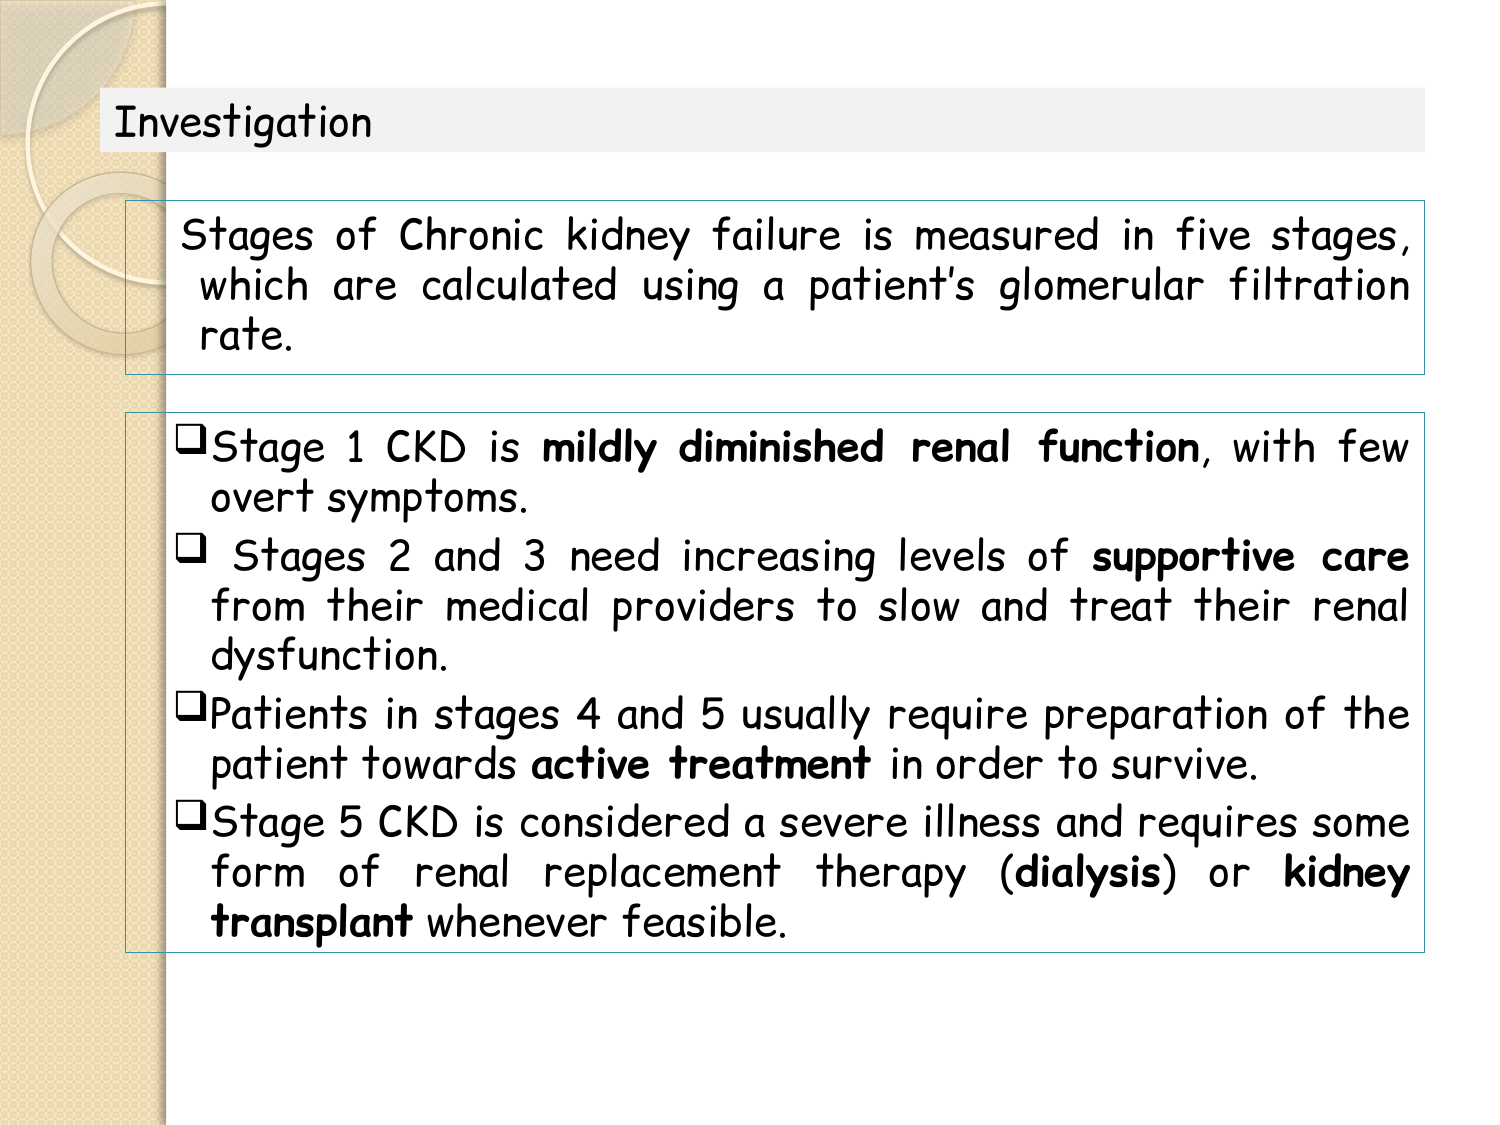

Investigation
 Stages of Chronic kidney failure is measured in five stages, which are calculated using a patient’s glomerular filtration rate.

Stage 1 CKD is mildly diminished renal function, with few overt symptoms.
 Stages 2 and 3 need increasing levels of supportive care from their medical providers to slow and treat their renal dysfunction.
Patients in stages 4 and 5 usually require preparation of the patient towards active treatment in order to survive.
Stage 5 CKD is considered a severe illness and requires some form of renal replacement therapy (dialysis) or kidney transplant whenever feasible.